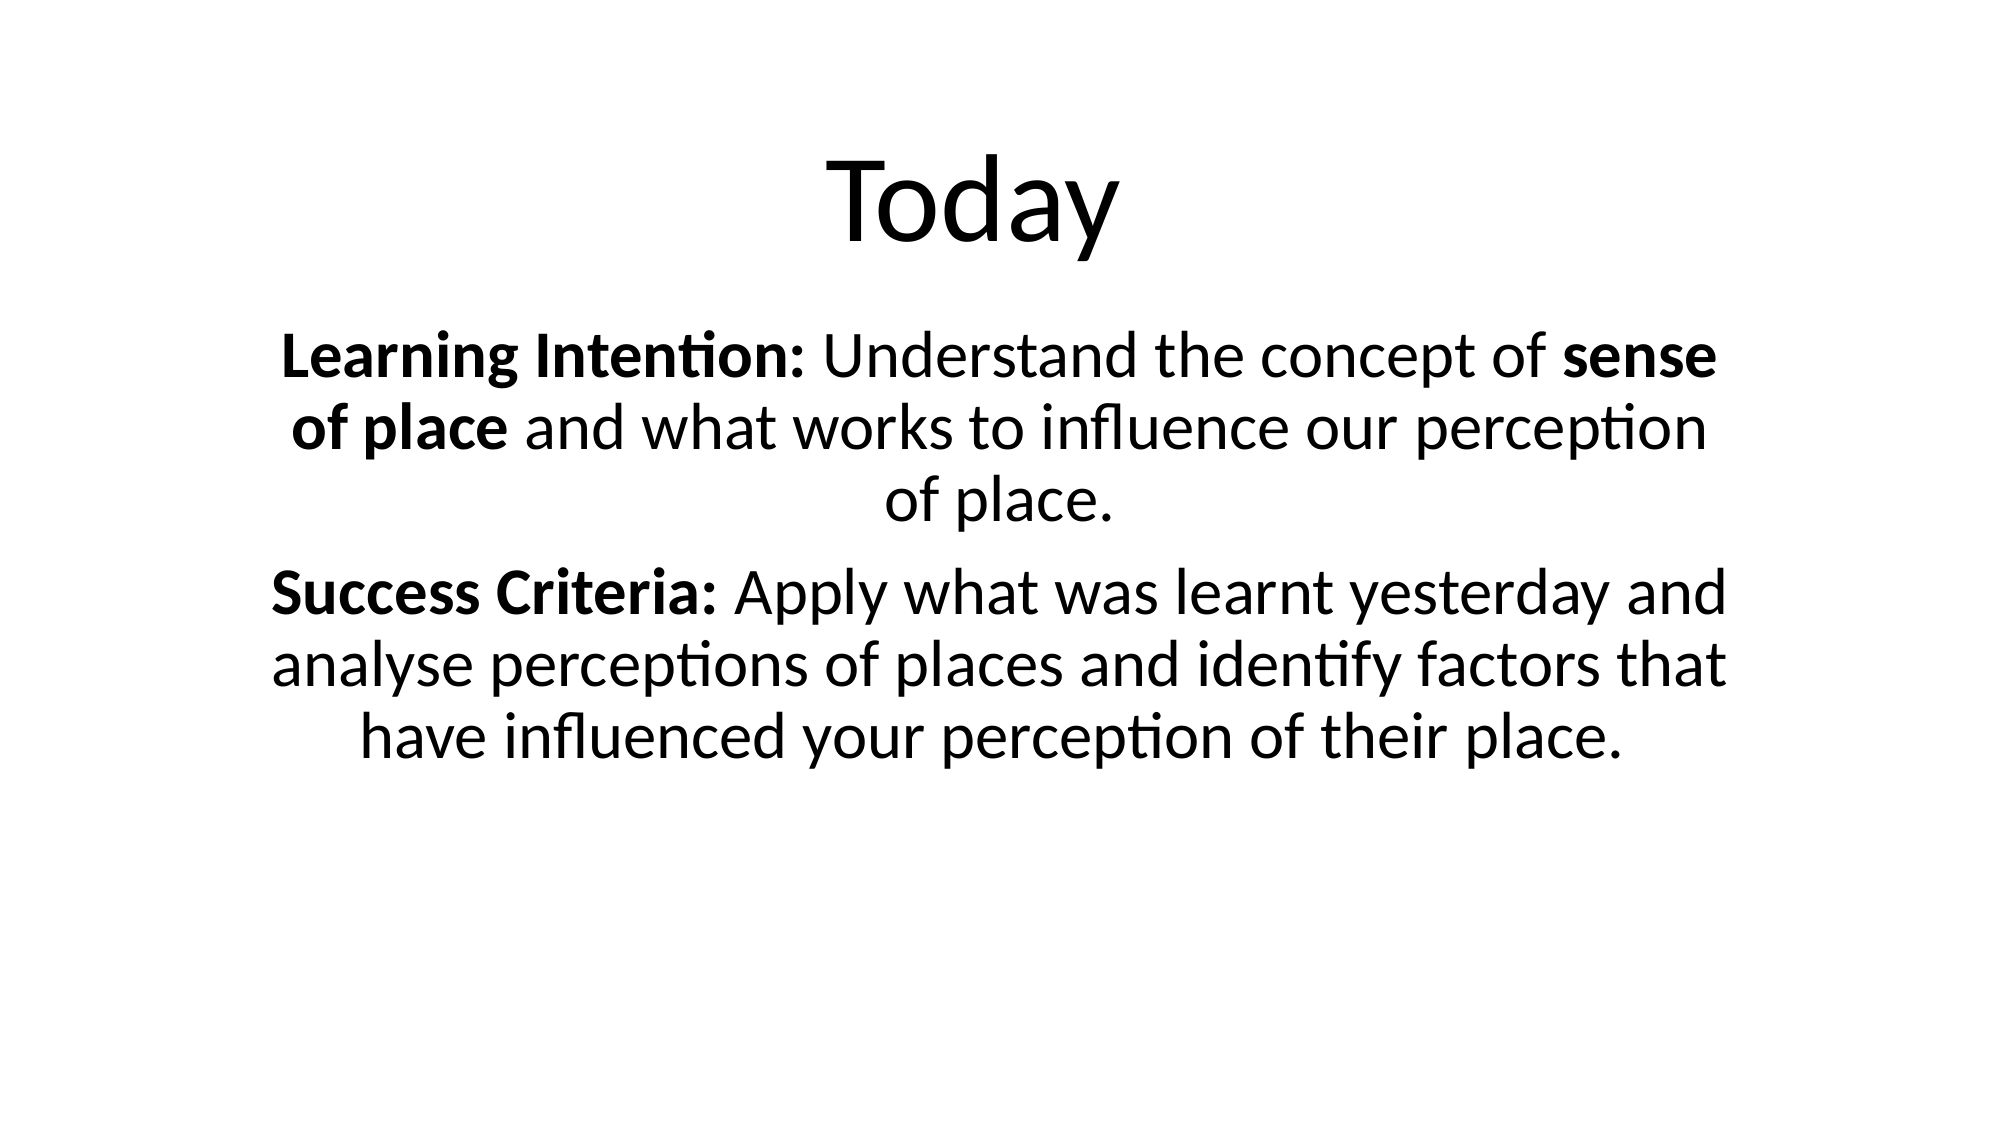

# Today
Learning Intention: Understand the concept of sense of place and what works to influence our perception of place.
Success Criteria: Apply what was learnt yesterday and analyse perceptions of places and identify factors that have influenced your perception of their place.